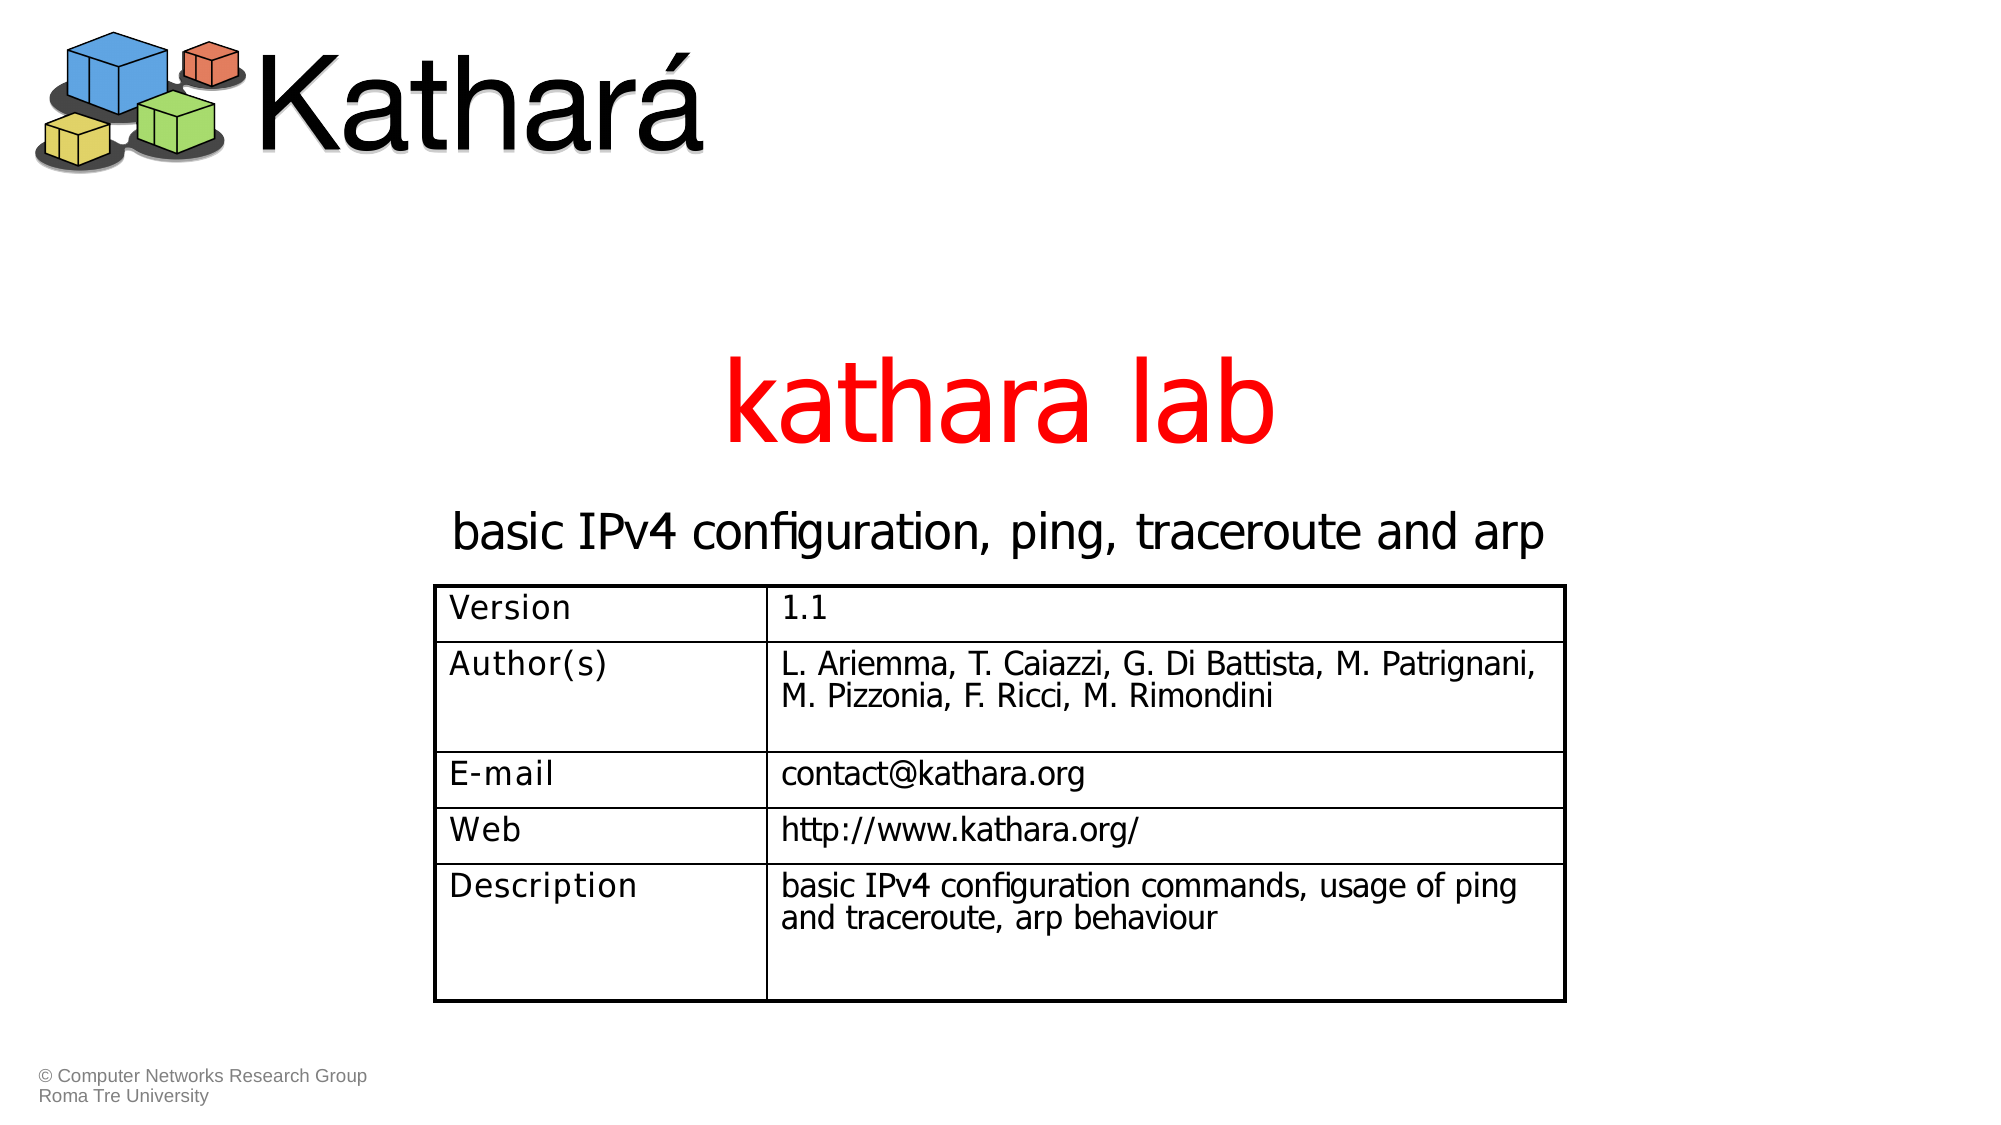

# kathara lab
basic IPv4 configuration, ping, traceroute and arp
| Version | 1.1 |
| --- | --- |
| Author(s) | L. Ariemma, T. Caiazzi, G. Di Battista, M. Patrignani, M. Pizzonia, F. Ricci, M. Rimondini |
| E-mail | contact@kathara.org |
| Web | http://www.kathara.org/ |
| Description | basic IPv4 configuration commands, usage of ping and traceroute, arp behaviour |